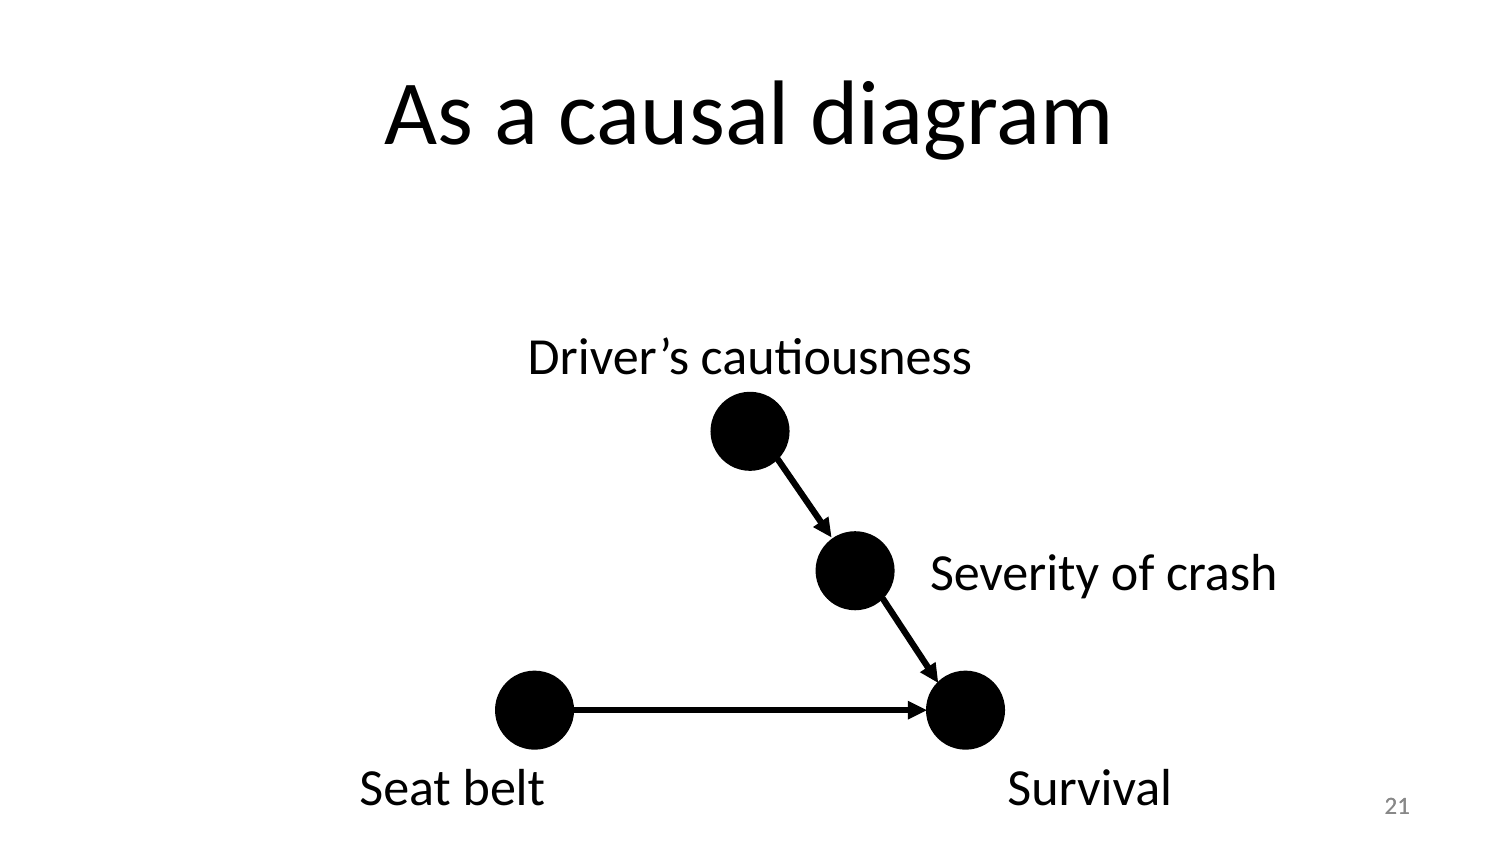

# As a causal diagram
Driver’s cautiousness

Severity of crash

Seat belt
Survival
21
21